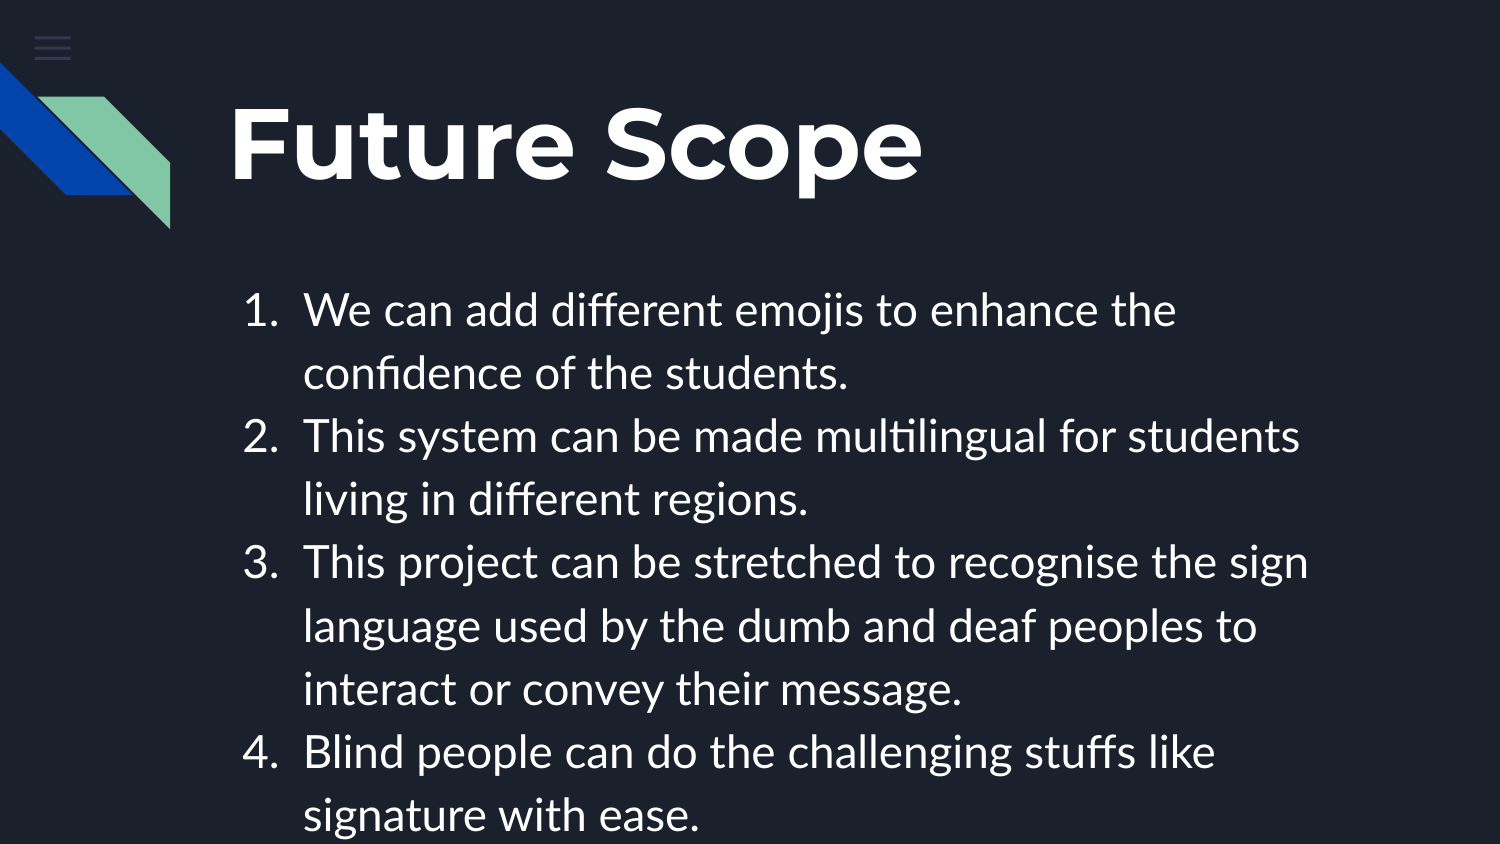

# Future Scope
We can add different emojis to enhance the confidence of the students.
This system can be made multilingual for students living in different regions.
This project can be stretched to recognise the sign language used by the dumb and deaf peoples to interact or convey their message.
Blind people can do the challenging stuffs like signature with ease.